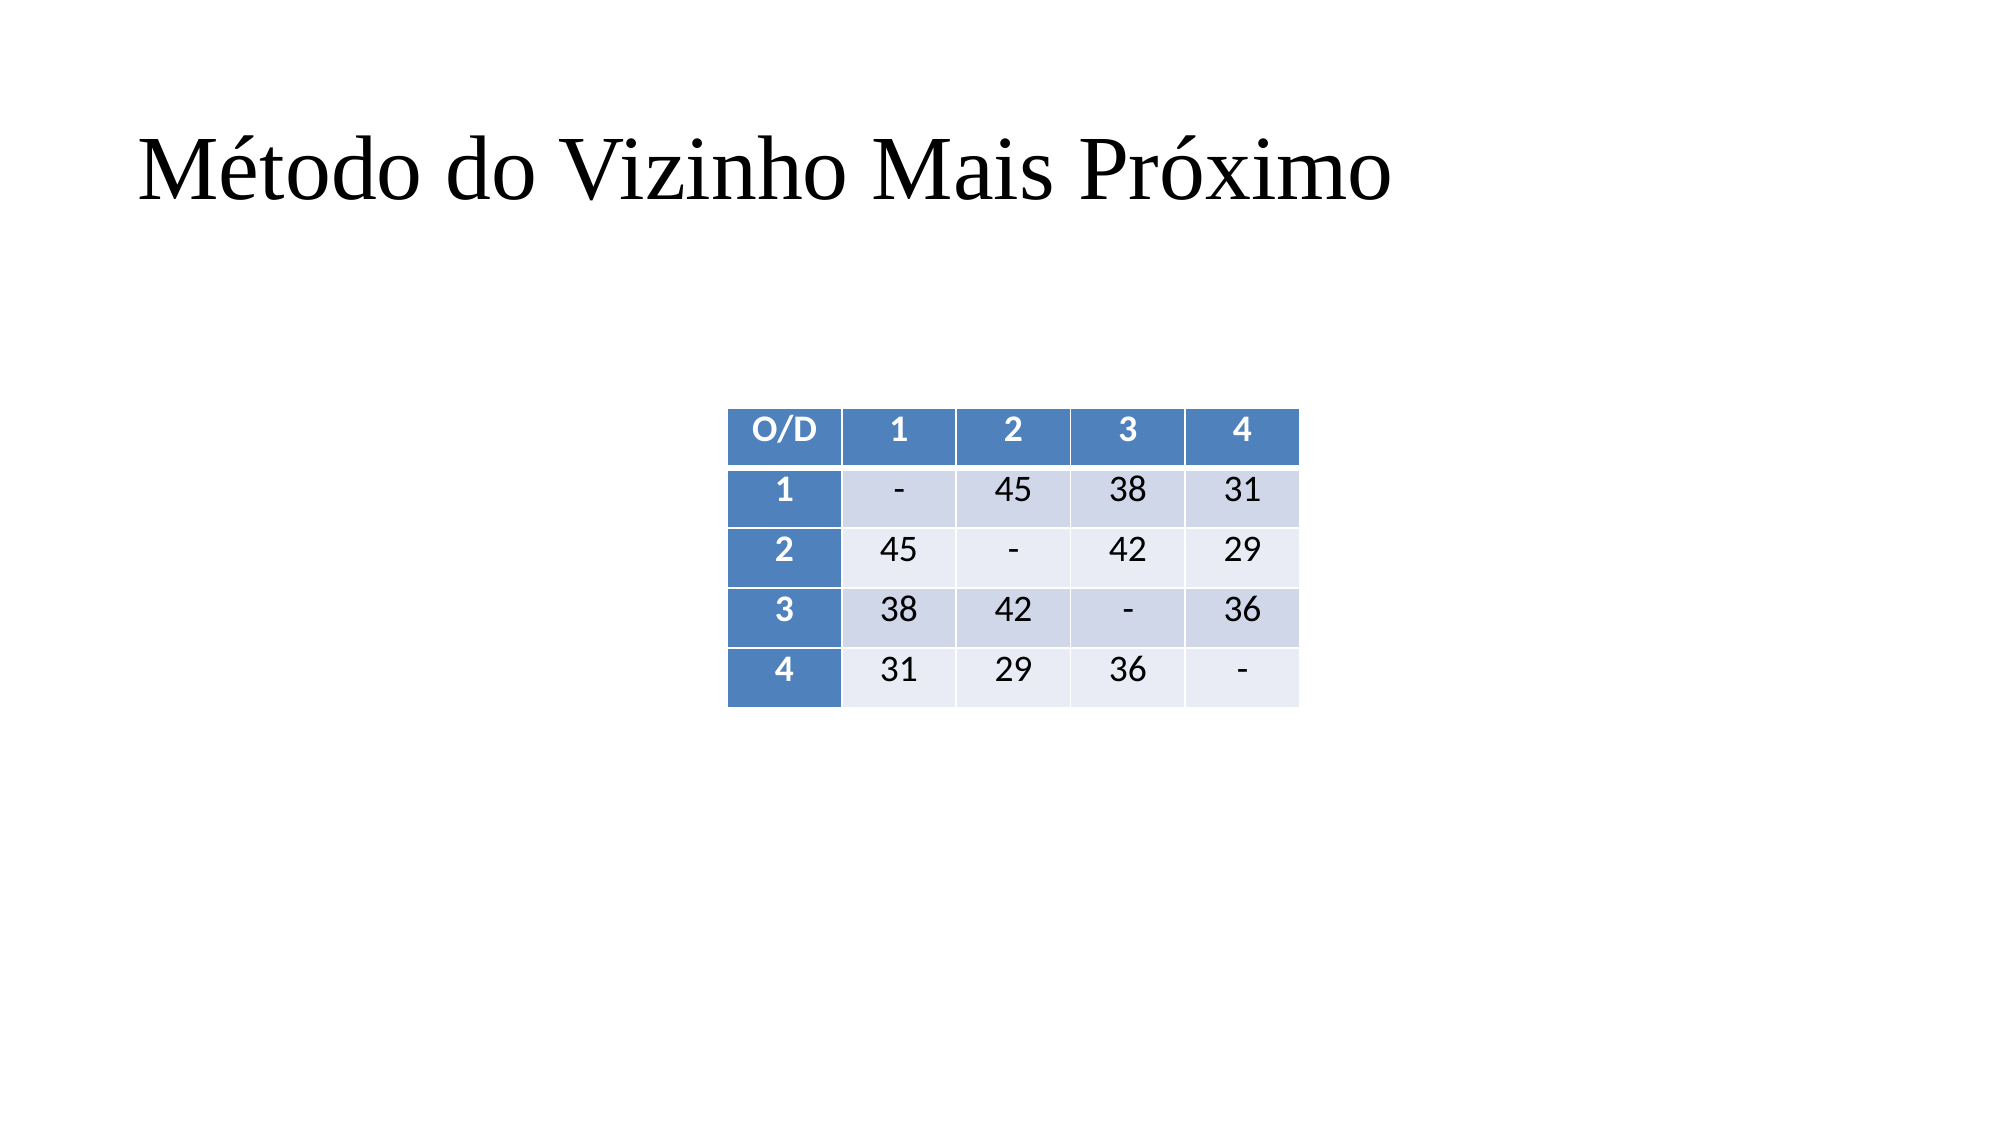

# Método do Vizinho Mais Próximo
| O/D | 1 | 2 | 3 | 4 |
| --- | --- | --- | --- | --- |
| 1 | - | 45 | 38 | 31 |
| 2 | 45 | - | 42 | 29 |
| 3 | 38 | 42 | - | 36 |
| 4 | 31 | 29 | 36 | - |